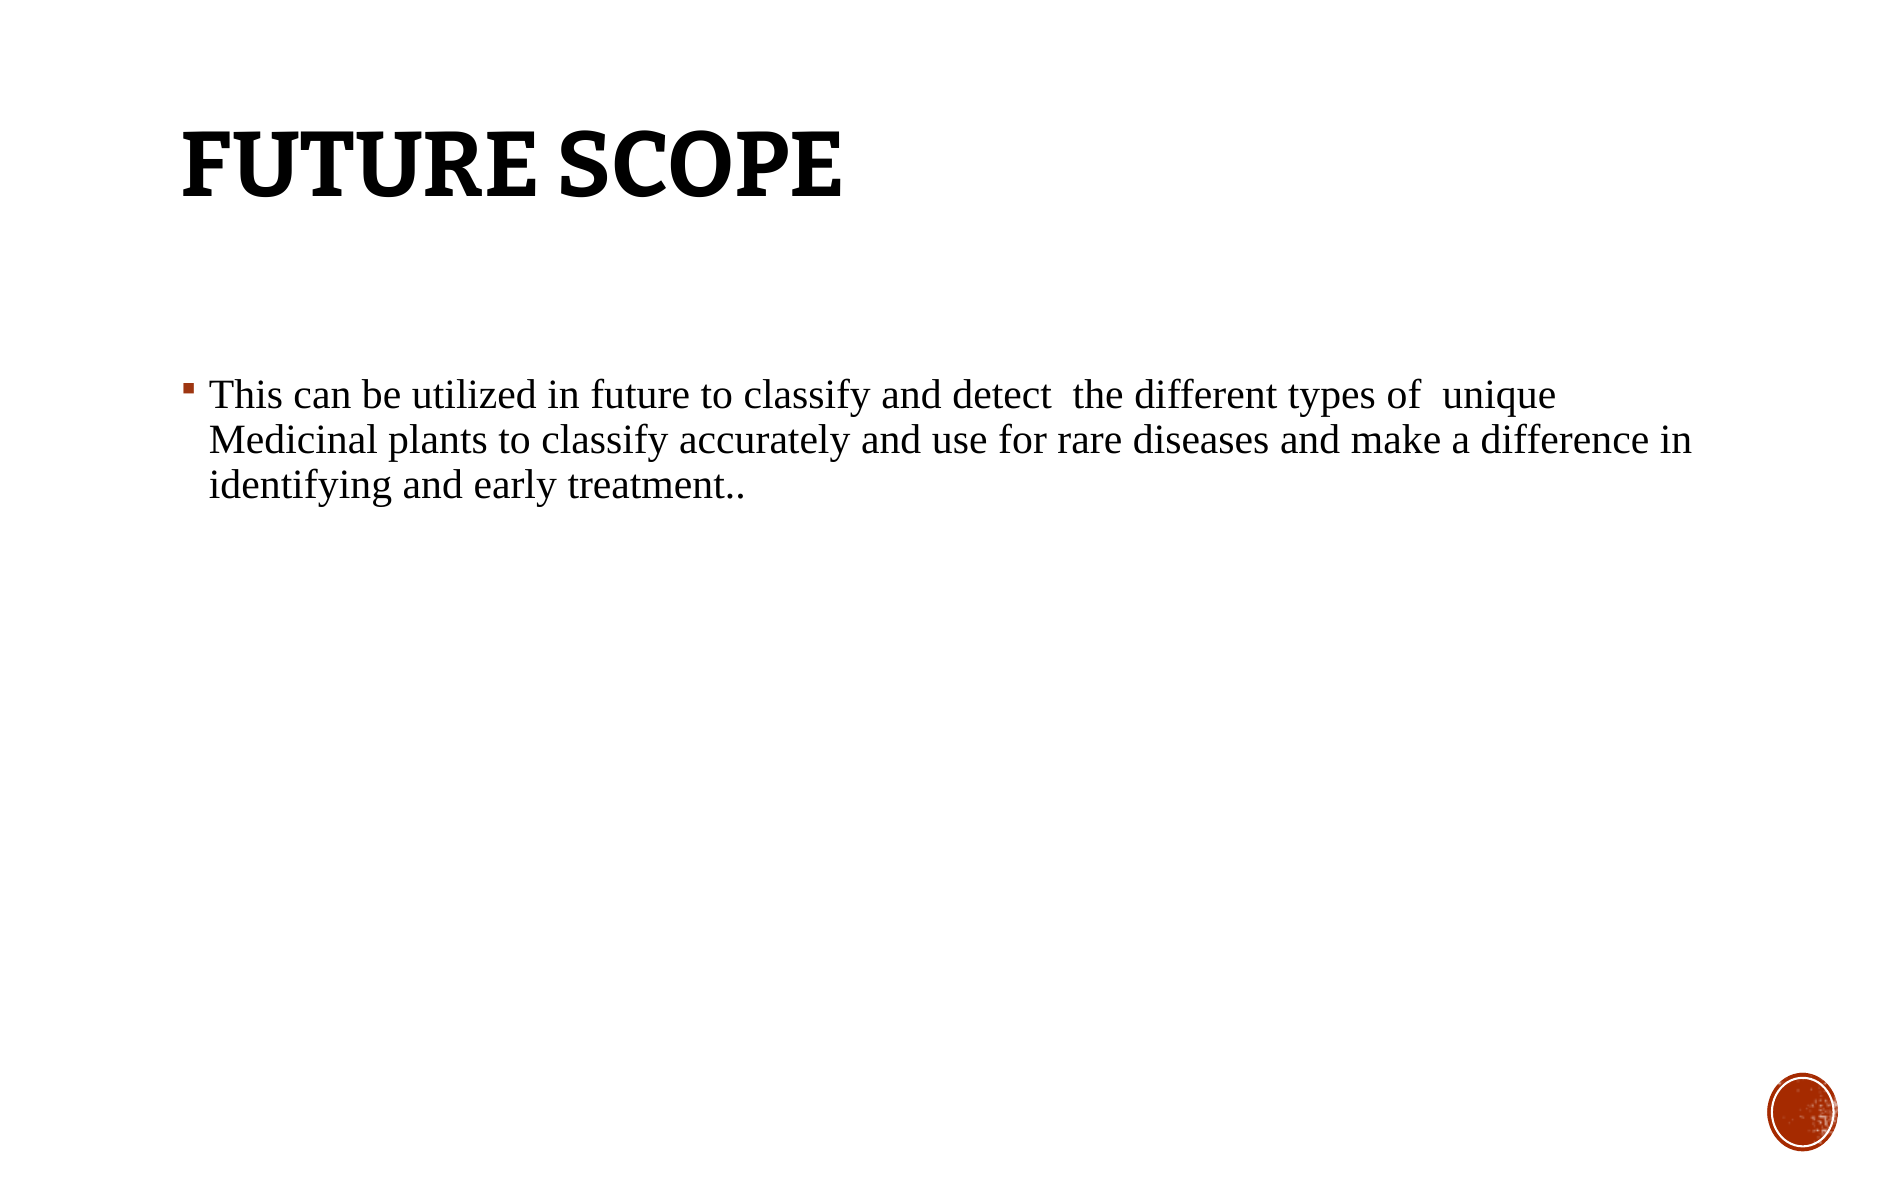

FUTURE SCOPE
This can be utilized in future to classify and detect  the different types of  unique Medicinal plants to classify accurately and use for rare diseases and make a difference in identifying and early treatment..